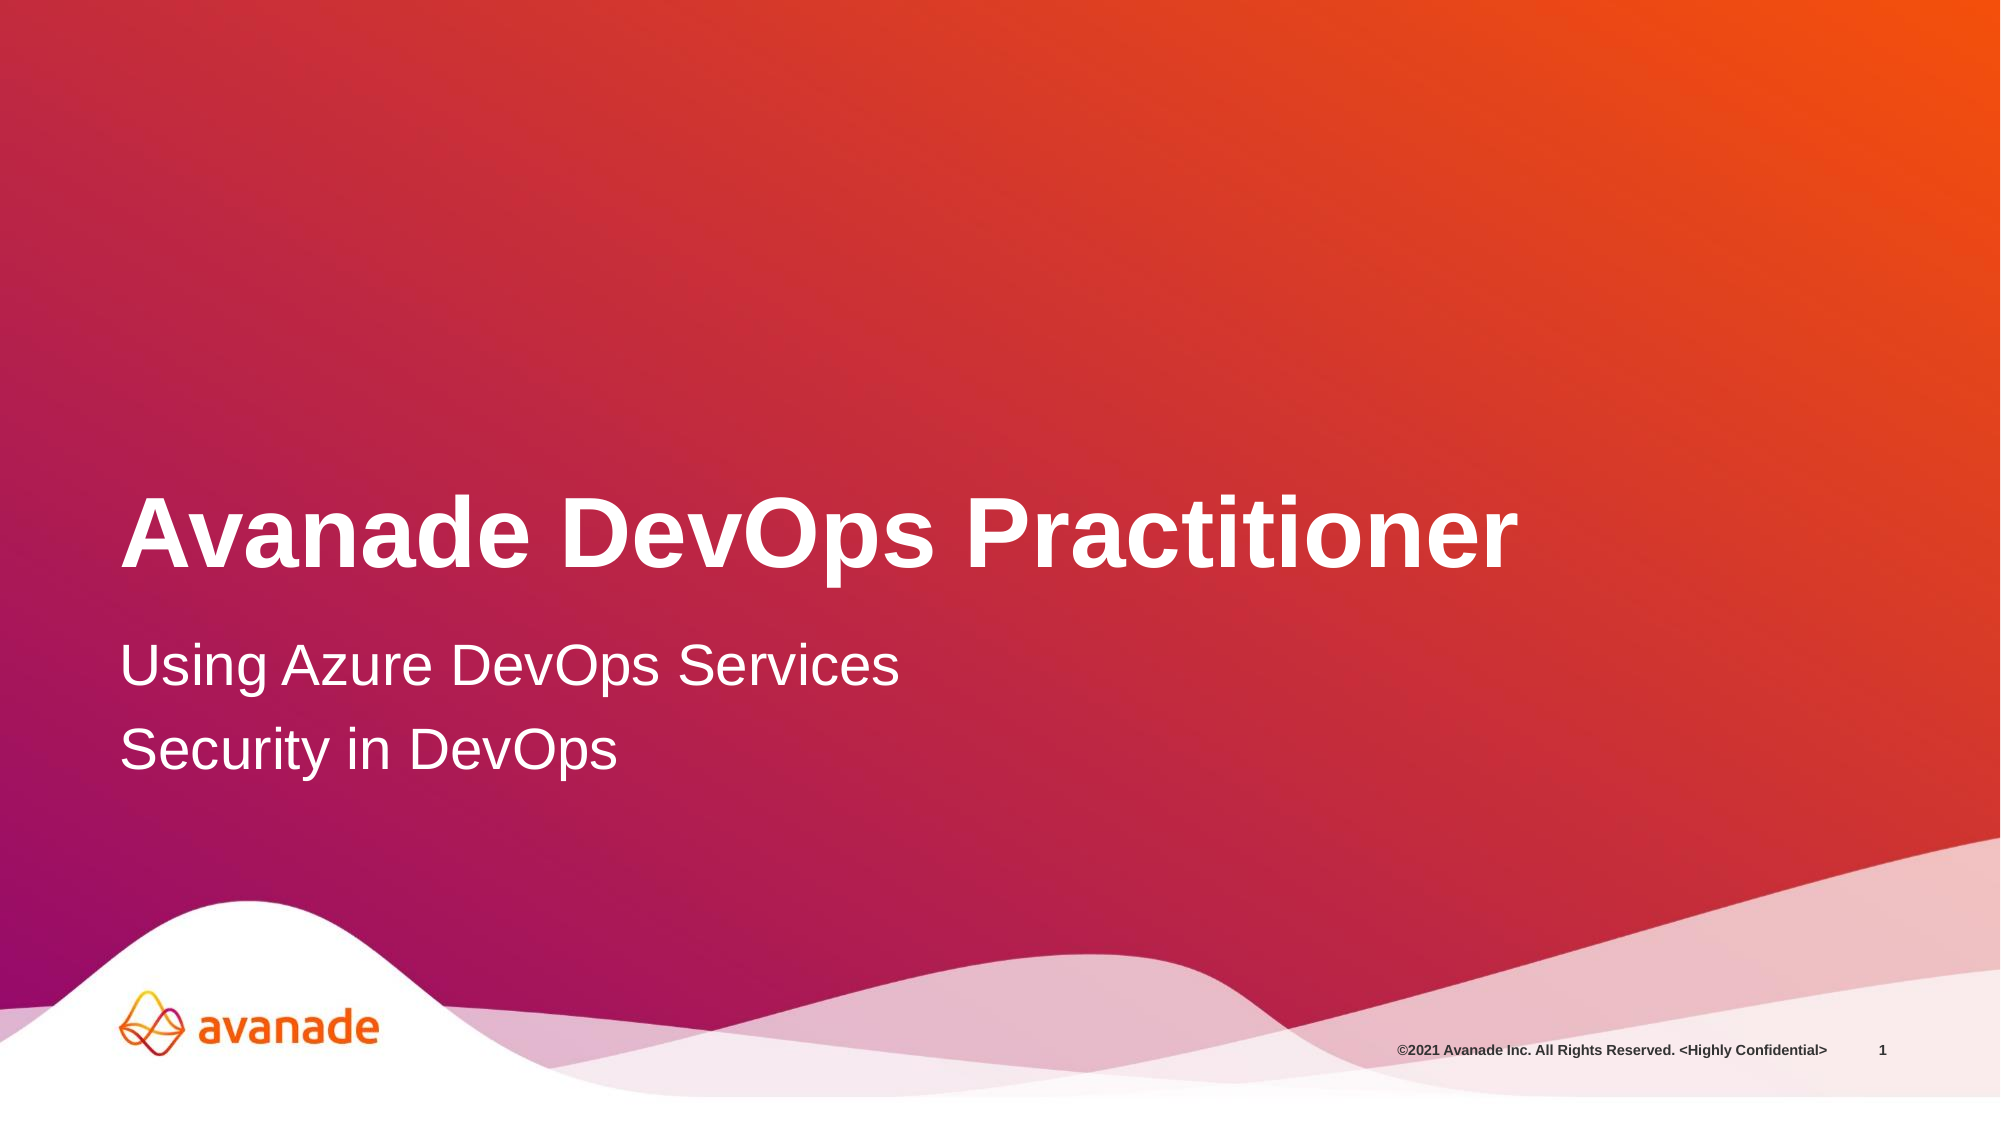

Avanade DevOps Practitioner
Using Azure DevOps Services
Security in DevOps